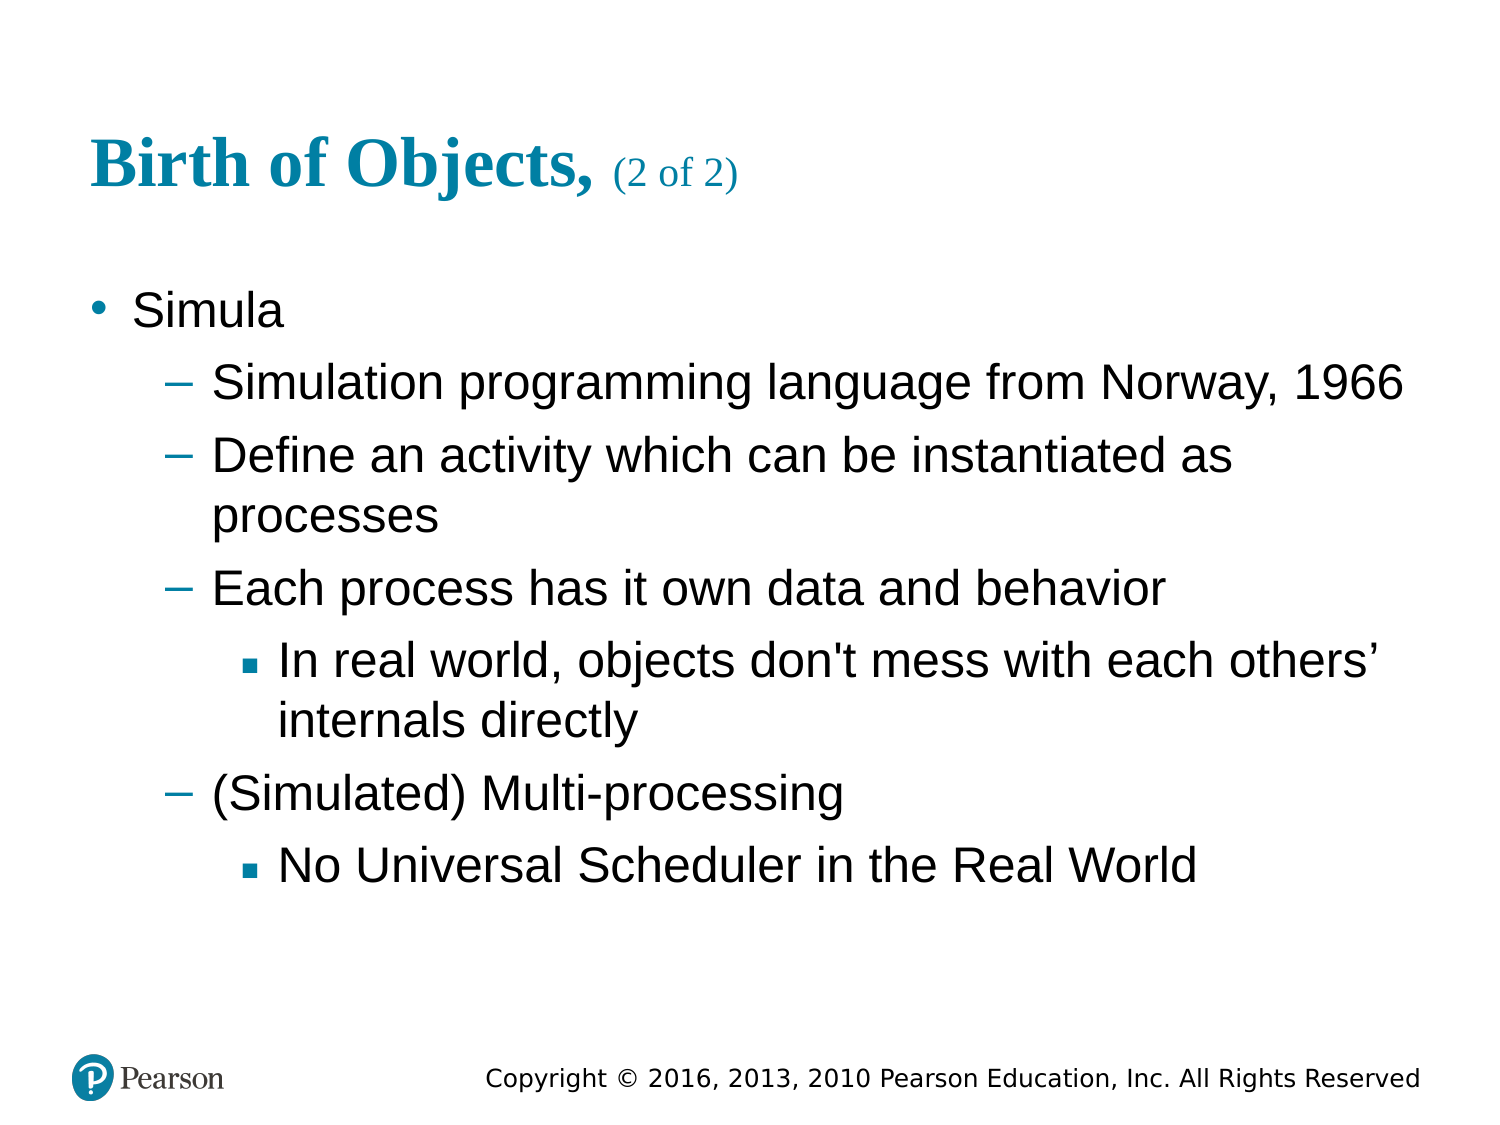

# Birth of Objects, (2 of 2)
Simula
Simulation programming language from Norway, 1966
Define an activity which can be instantiated as processes
Each process has it own data and behavior
In real world, objects don't mess with each others’ internals directly
(Simulated) Multi-processing
No Universal Scheduler in the Real World